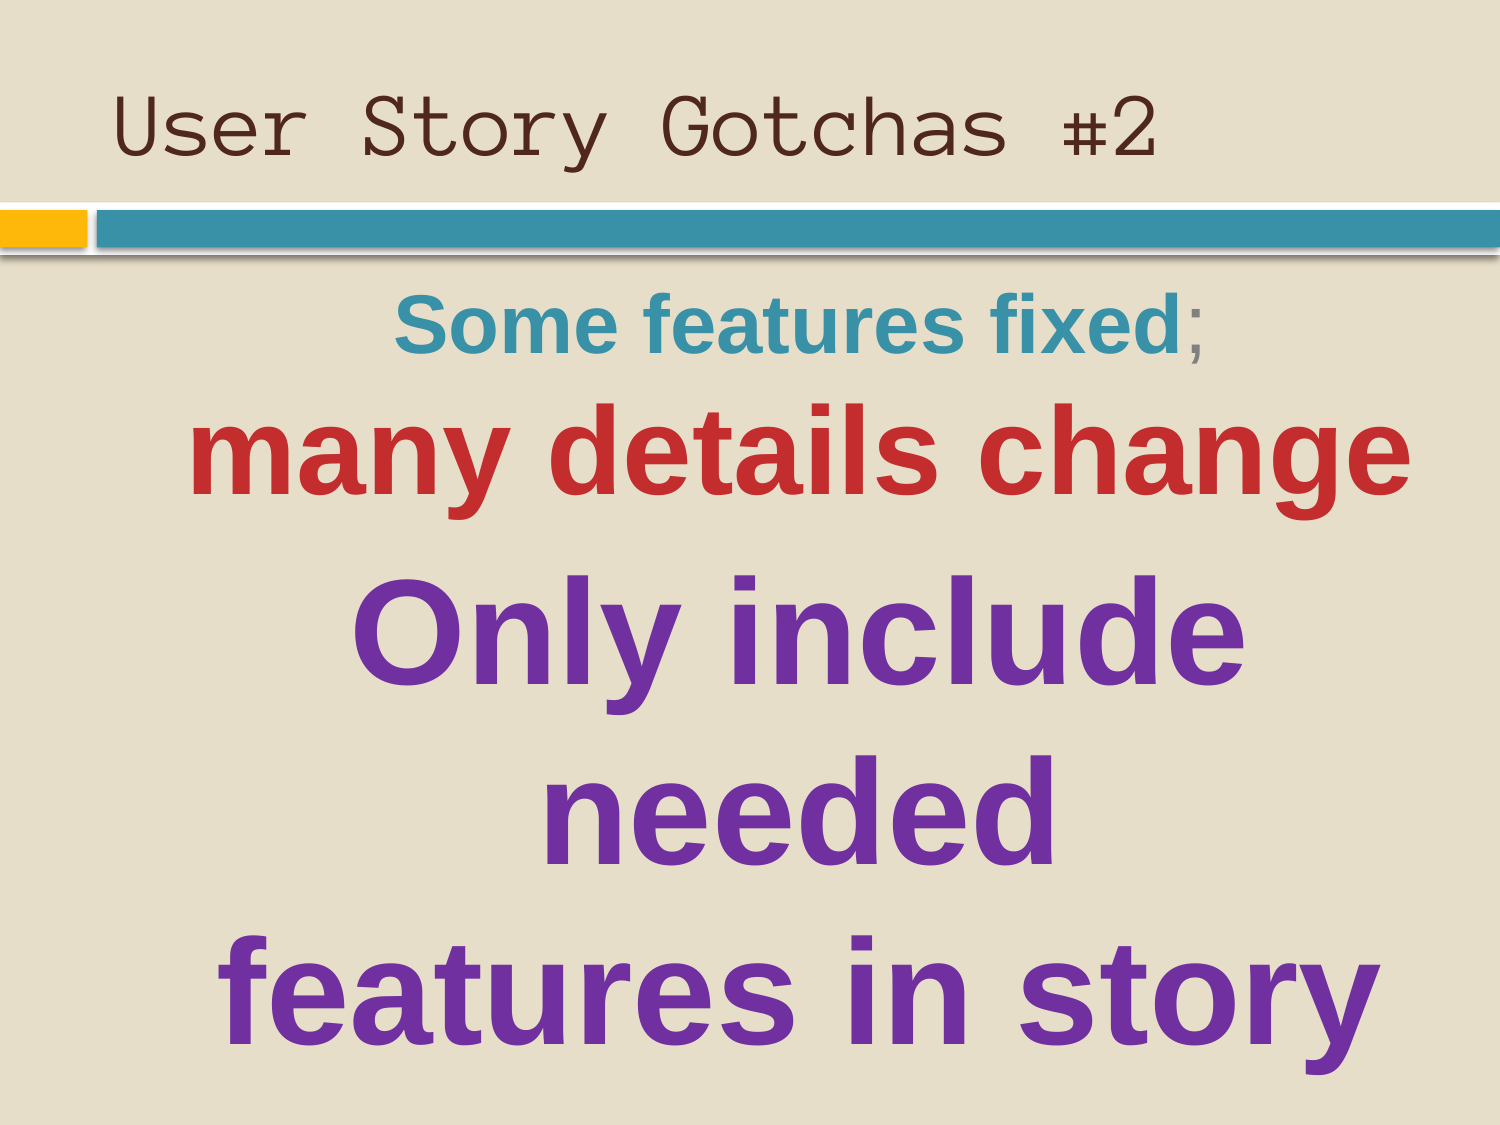

# User Story Gotchas #2
Some features fixed;
many details change
Only include needed
features in story